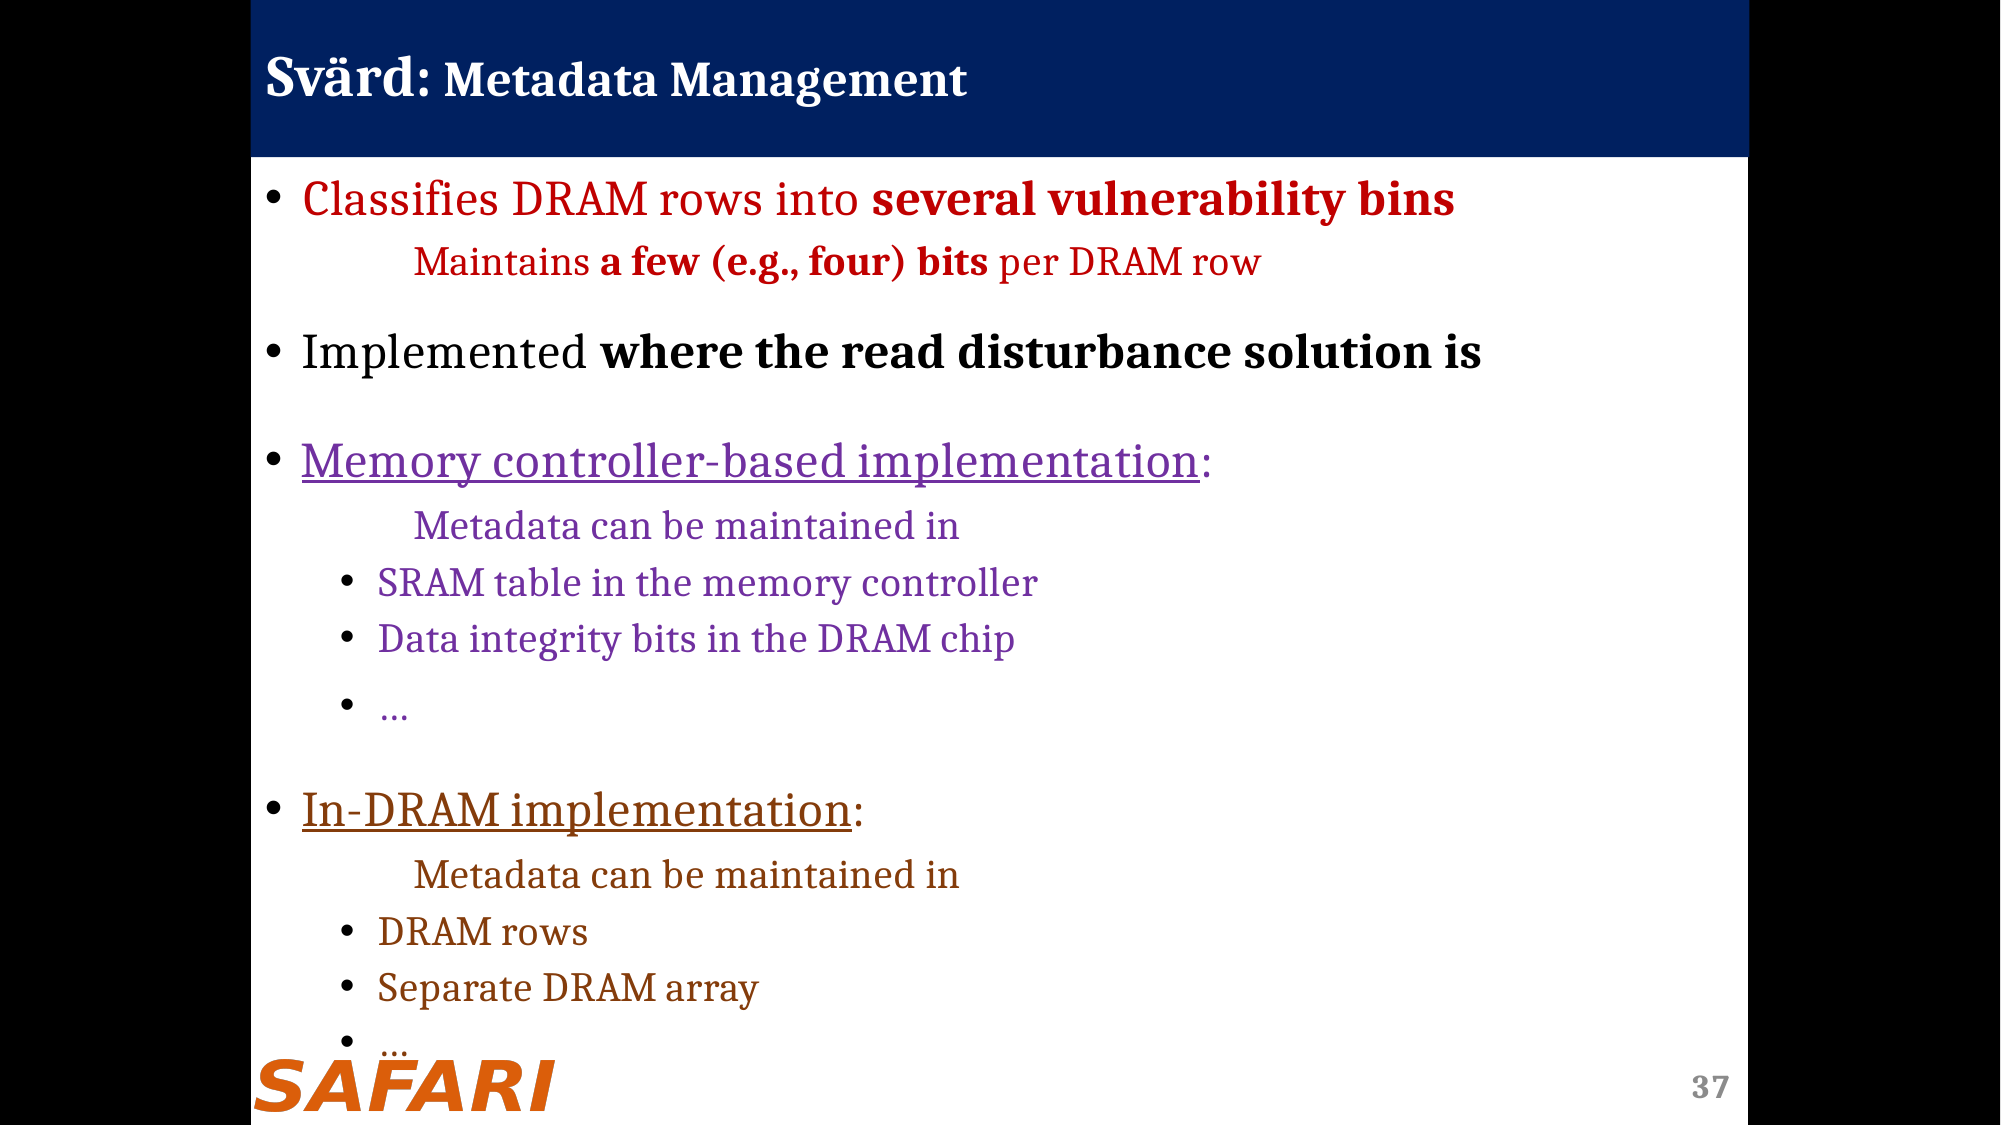

# Svärd: Metadata Management
Classifies DRAM rows into several vulnerability bins
	Maintains a few (e.g., four) bits per DRAM row
Implemented where the read disturbance solution is
Memory controller-based implementation:
	Metadata can be maintained in
SRAM table in the memory controller
Data integrity bits in the DRAM chip
…
In-DRAM implementation:
	Metadata can be maintained in
DRAM rows
Separate DRAM array
…
37